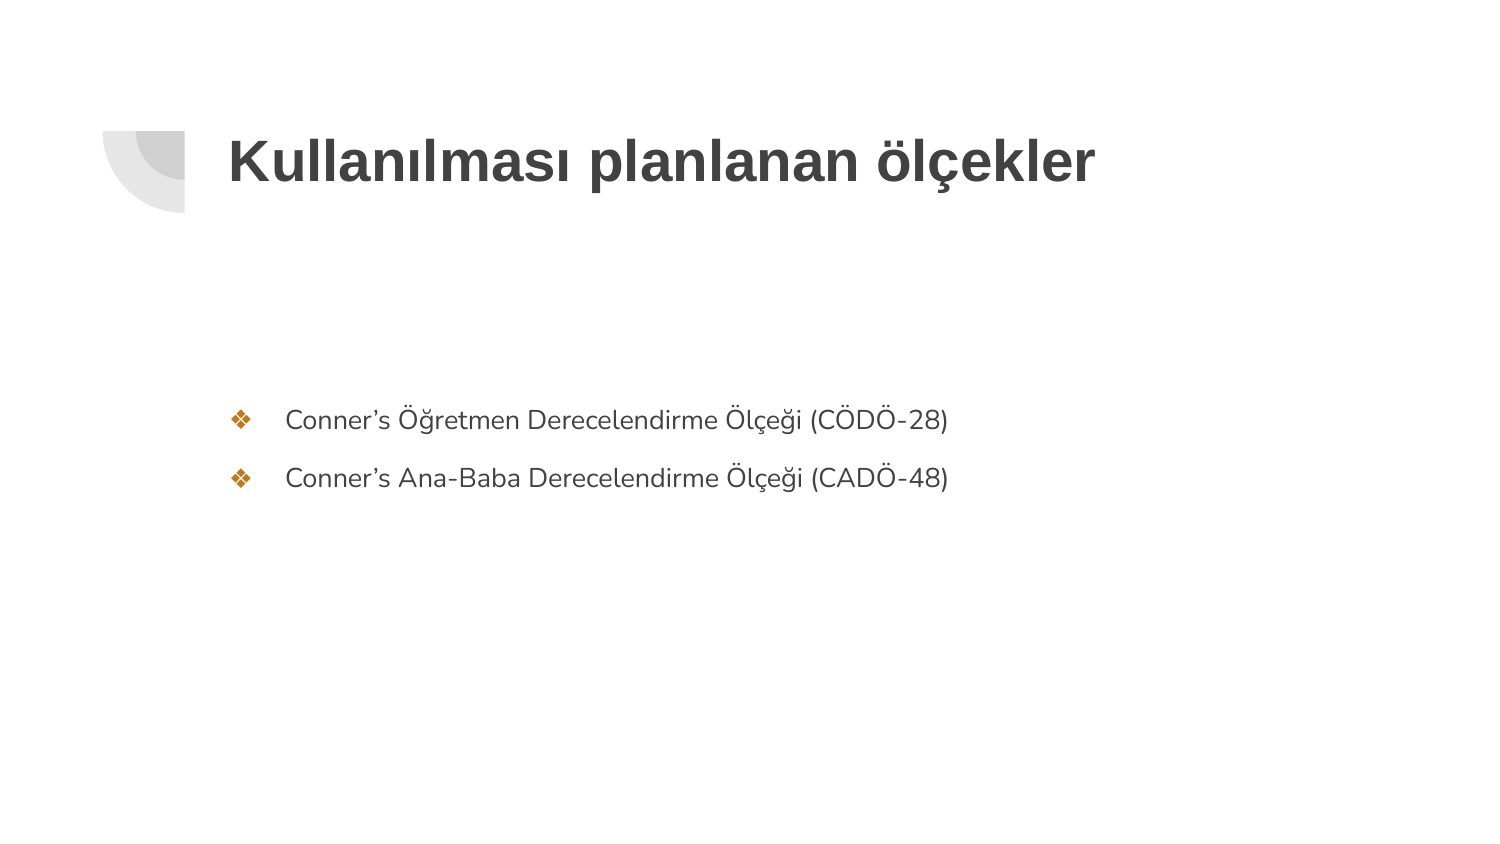

# Kullanılması planlanan ölçekler

Conner’s Öğretmen Derecelendirme Ölçeği (CÖDÖ-28)
Conner’s Ana-Baba Derecelendirme Ölçeği (CADÖ-48)